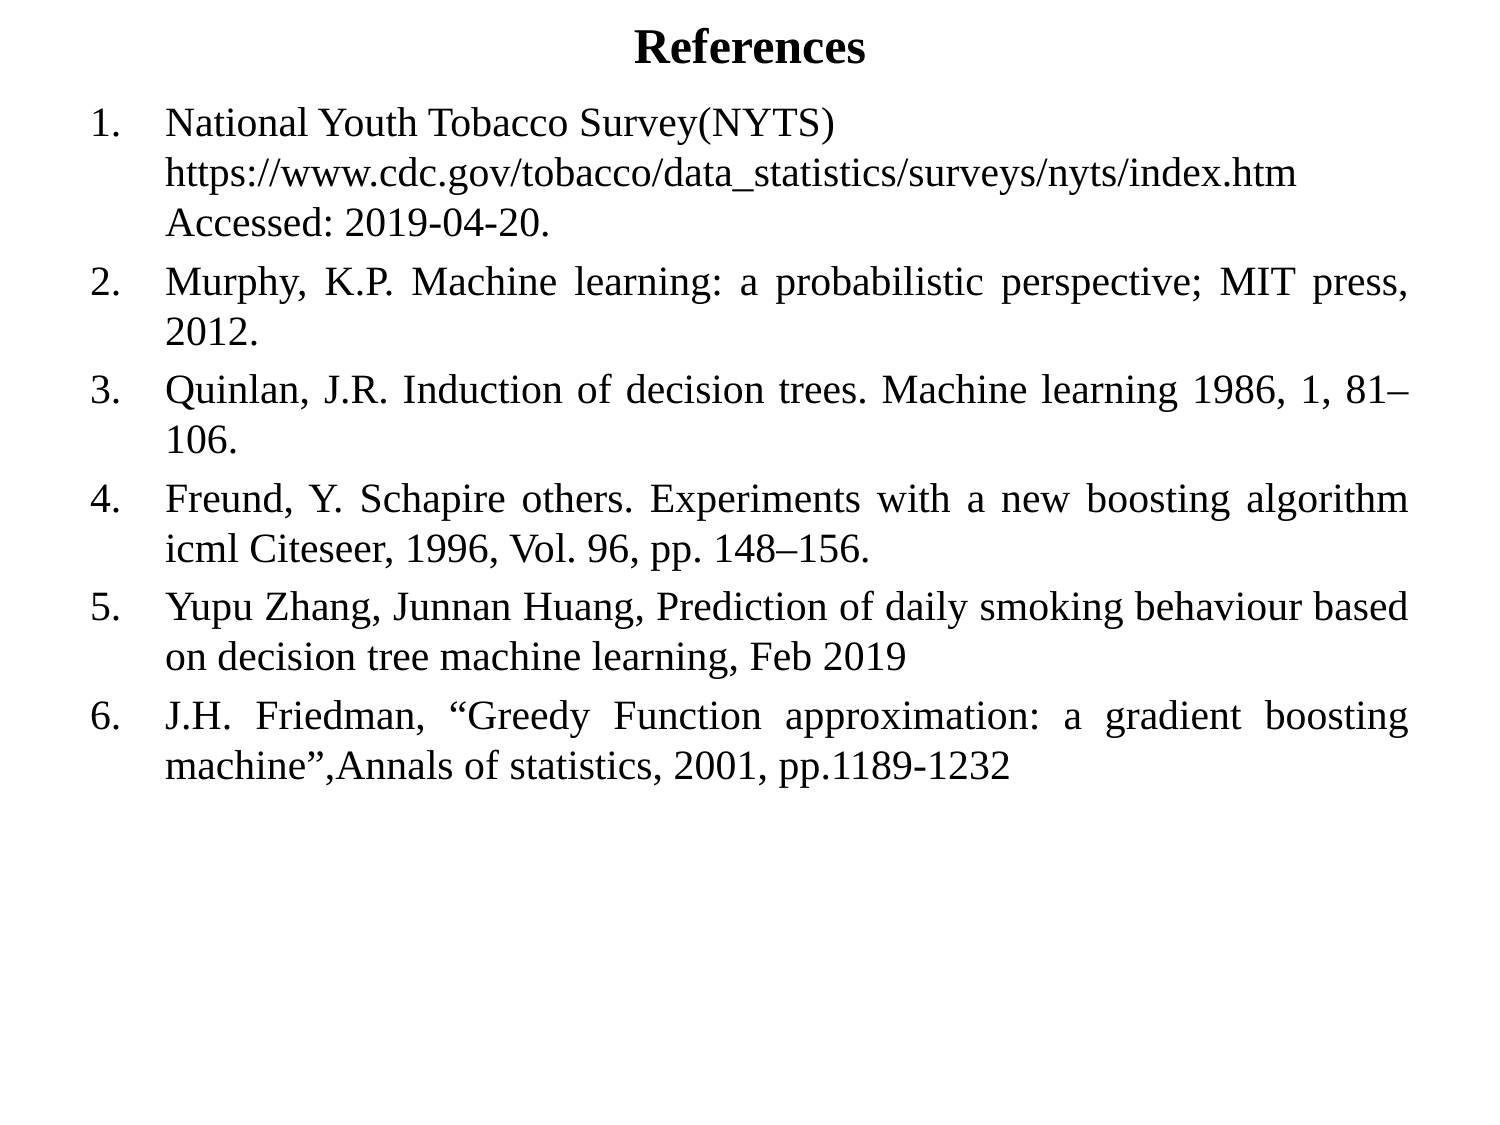

# References
National Youth Tobacco Survey(NYTS) https://www.cdc.gov/tobacco/data_statistics/surveys/nyts/index.htm Accessed: 2019-04-20.
Murphy, K.P. Machine learning: a probabilistic perspective; MIT press, 2012.
Quinlan, J.R. Induction of decision trees. Machine learning 1986, 1, 81–106.
Freund, Y. Schapire others. Experiments with a new boosting algorithm icml Citeseer, 1996, Vol. 96, pp. 148–156.
Yupu Zhang, Junnan Huang, Prediction of daily smoking behaviour based on decision tree machine learning, Feb 2019
J.H. Friedman, “Greedy Function approximation: a gradient boosting machine”,Annals of statistics, 2001, pp.1189-1232